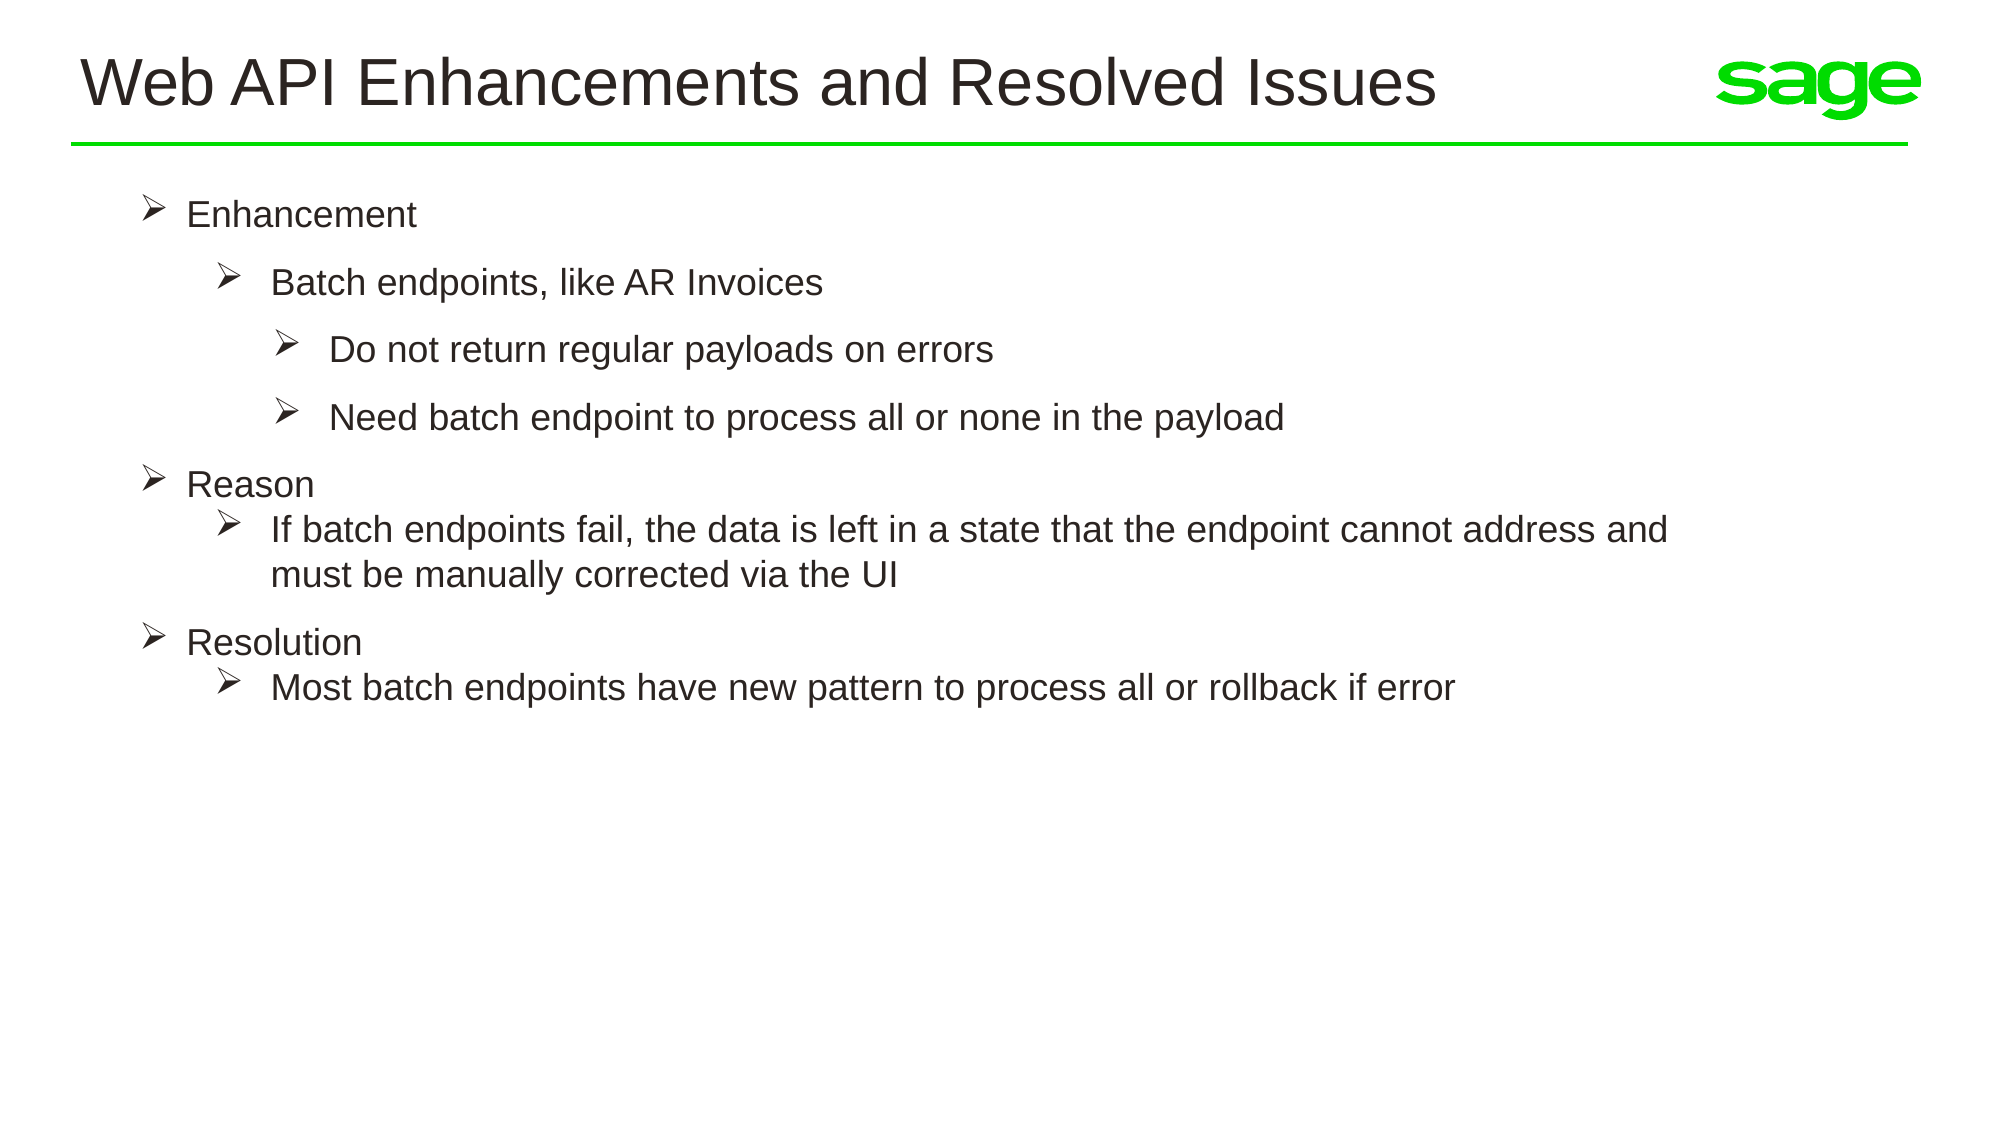

Web API Enhancements and Resolved Issues
Enhancement
Batch endpoints, like AR Invoices
Do not return regular payloads on errors
Need batch endpoint to process all or none in the payload
Reason
If batch endpoints fail, the data is left in a state that the endpoint cannot address and must be manually corrected via the UI
Resolution
Most batch endpoints have new pattern to process all or rollback if error